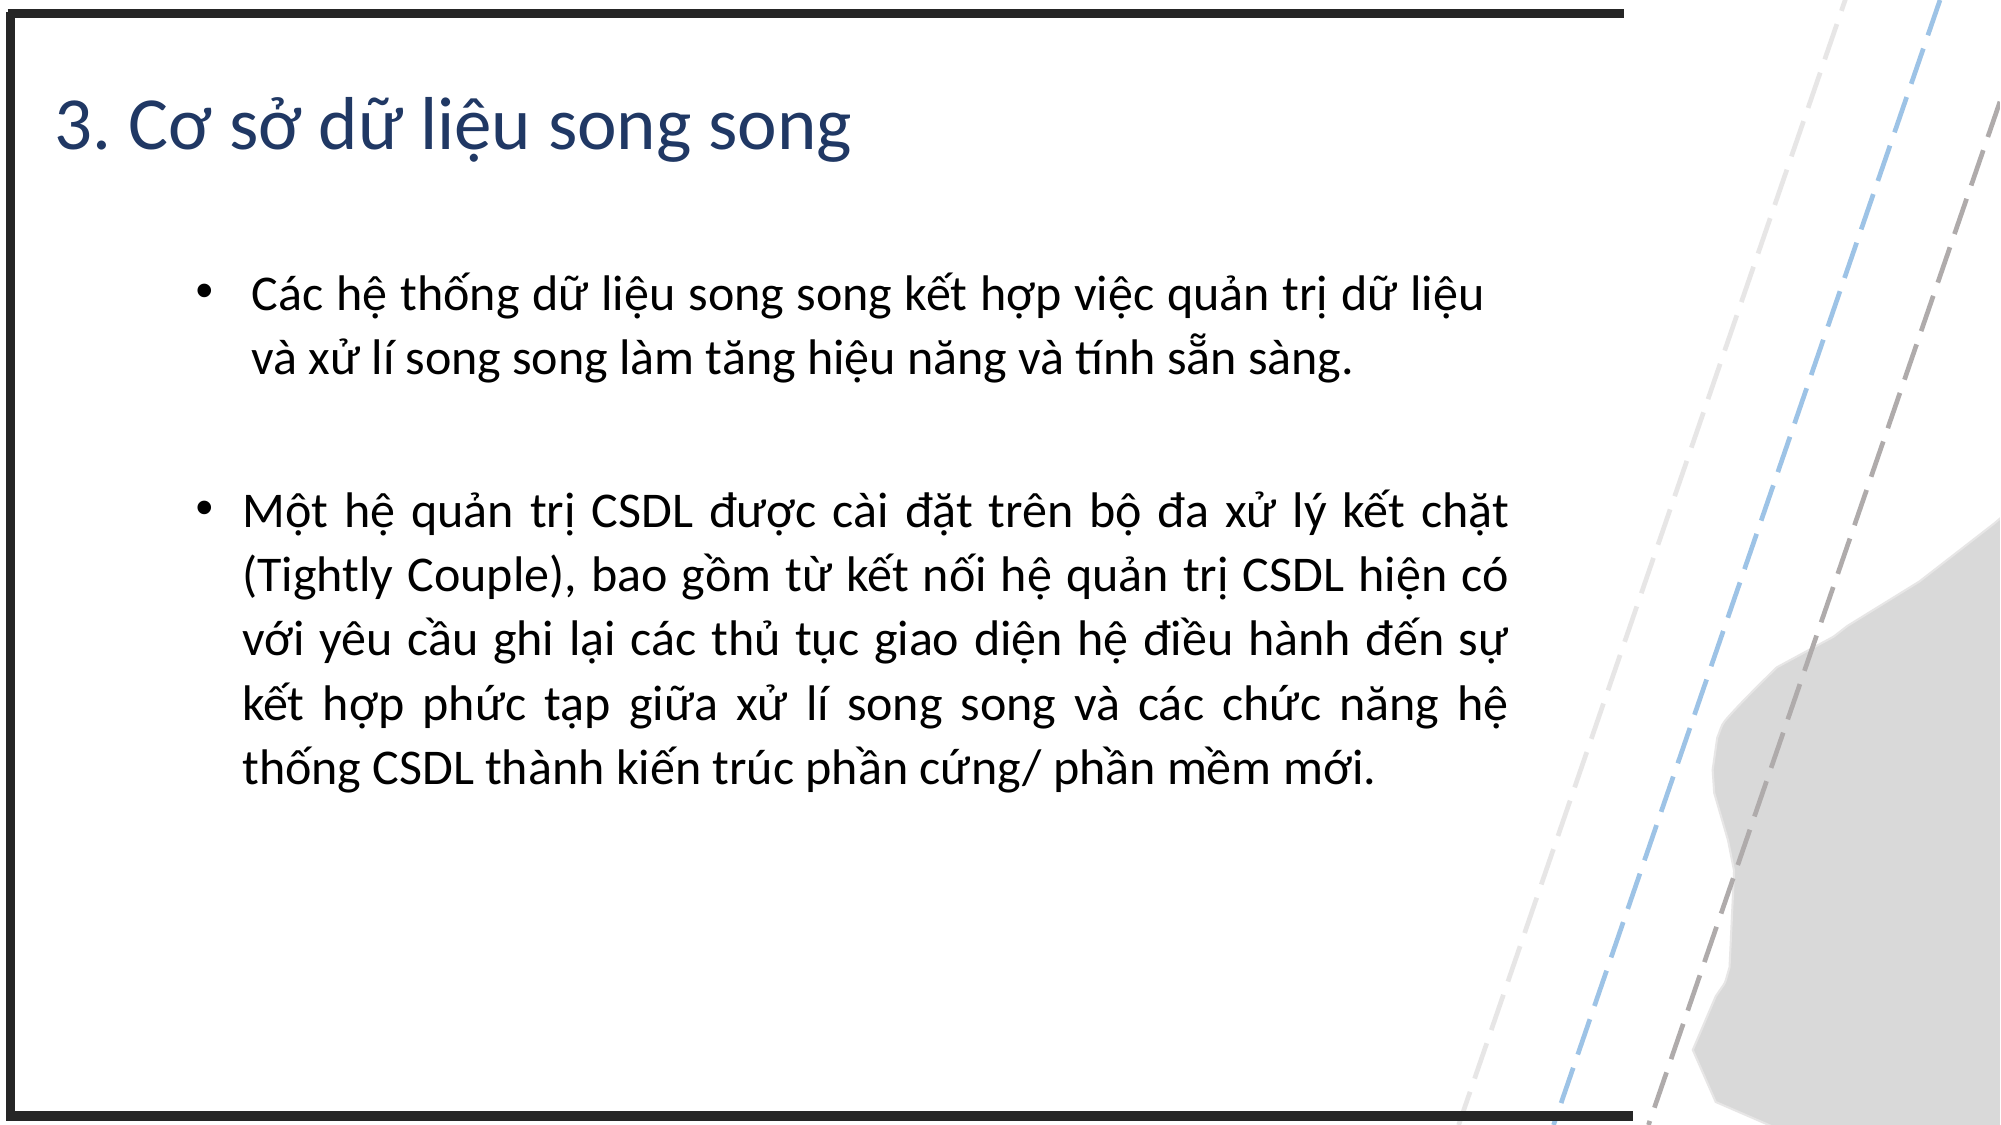

3. Cơ sở dữ liệu song song
Các hệ thống dữ liệu song song kết hợp việc quản trị dữ liệu và xử lí song song làm tăng hiệu năng và tính sẵn sàng.
Một hệ quản trị CSDL được cài đặt trên bộ đa xử lý kết chặt (Tightly Couple), bao gồm từ kết nối hệ quản trị CSDL hiện có với yêu cầu ghi lại các thủ tục giao diện hệ điều hành đến sự kết hợp phức tạp giữa xử lí song song và các chức năng hệ thống CSDL thành kiến trúc phần cứng/ phần mềm mới.